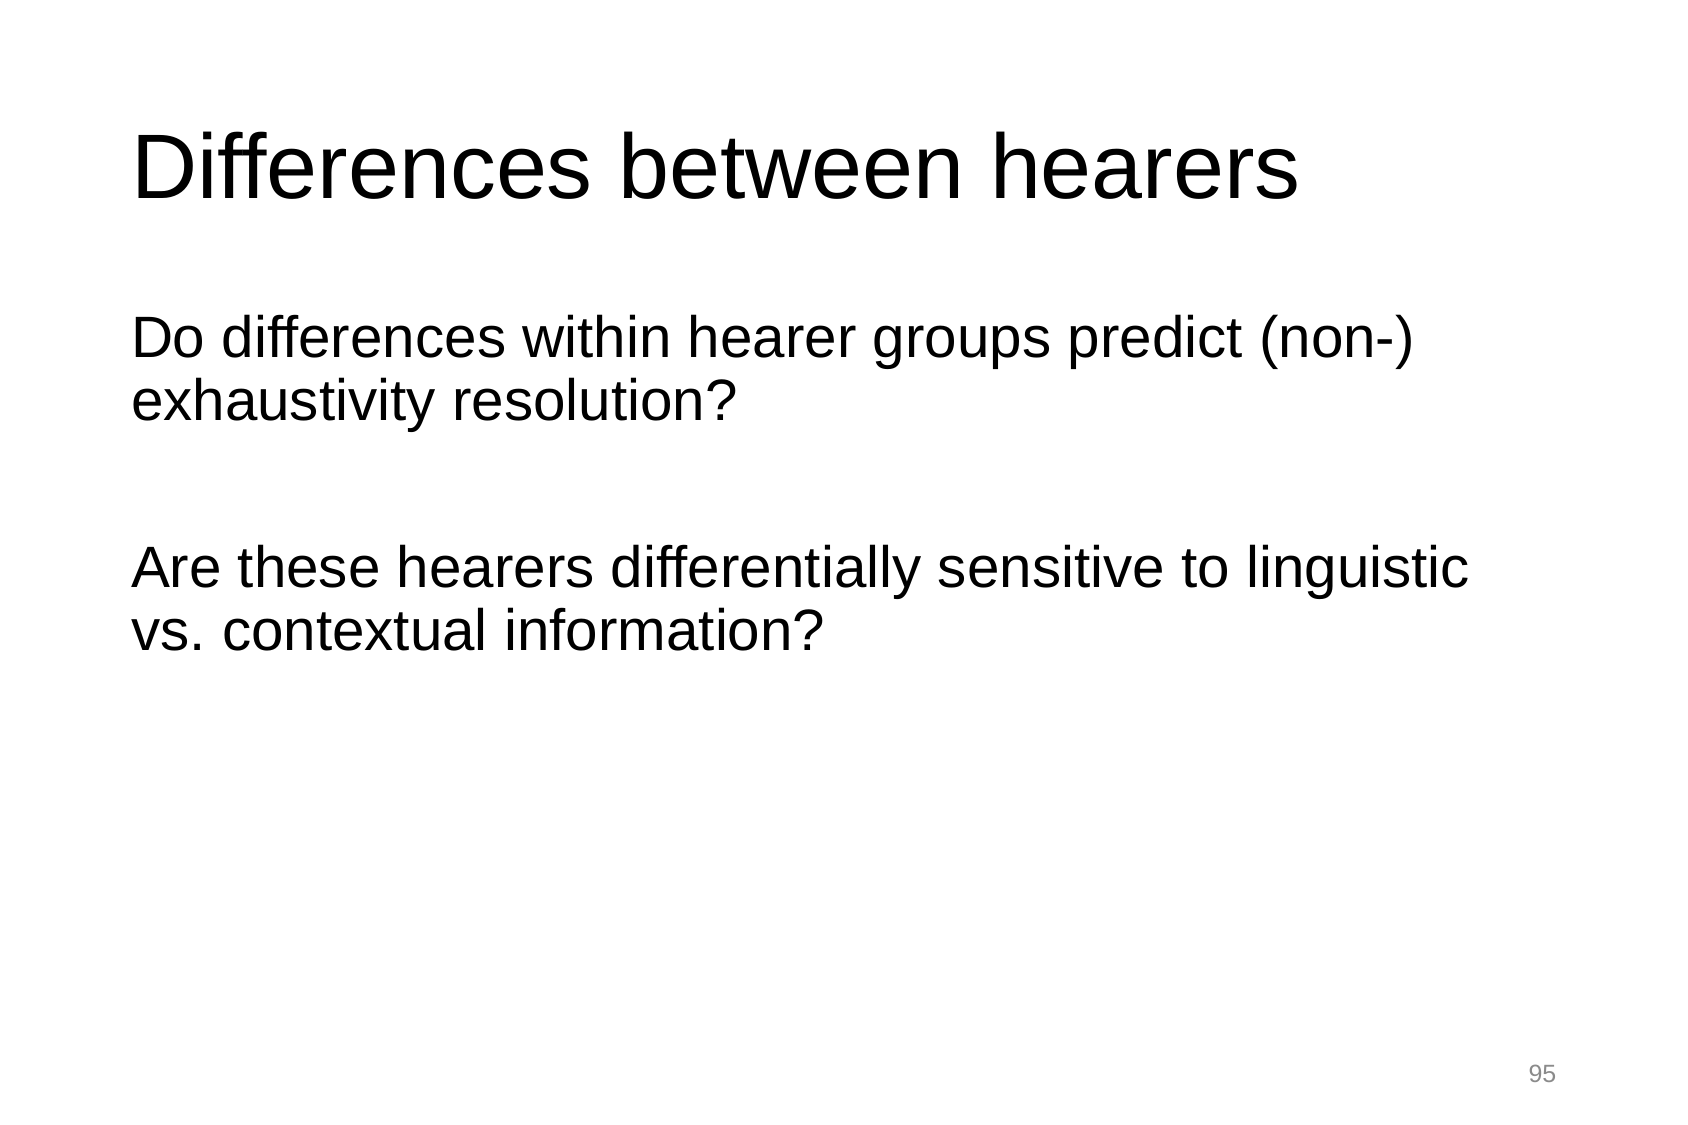

# Differences between hearers
Do differences within hearer groups predict (non-) exhaustivity resolution?

Are these hearers differentially sensitive to linguistic vs. contextual information?
95